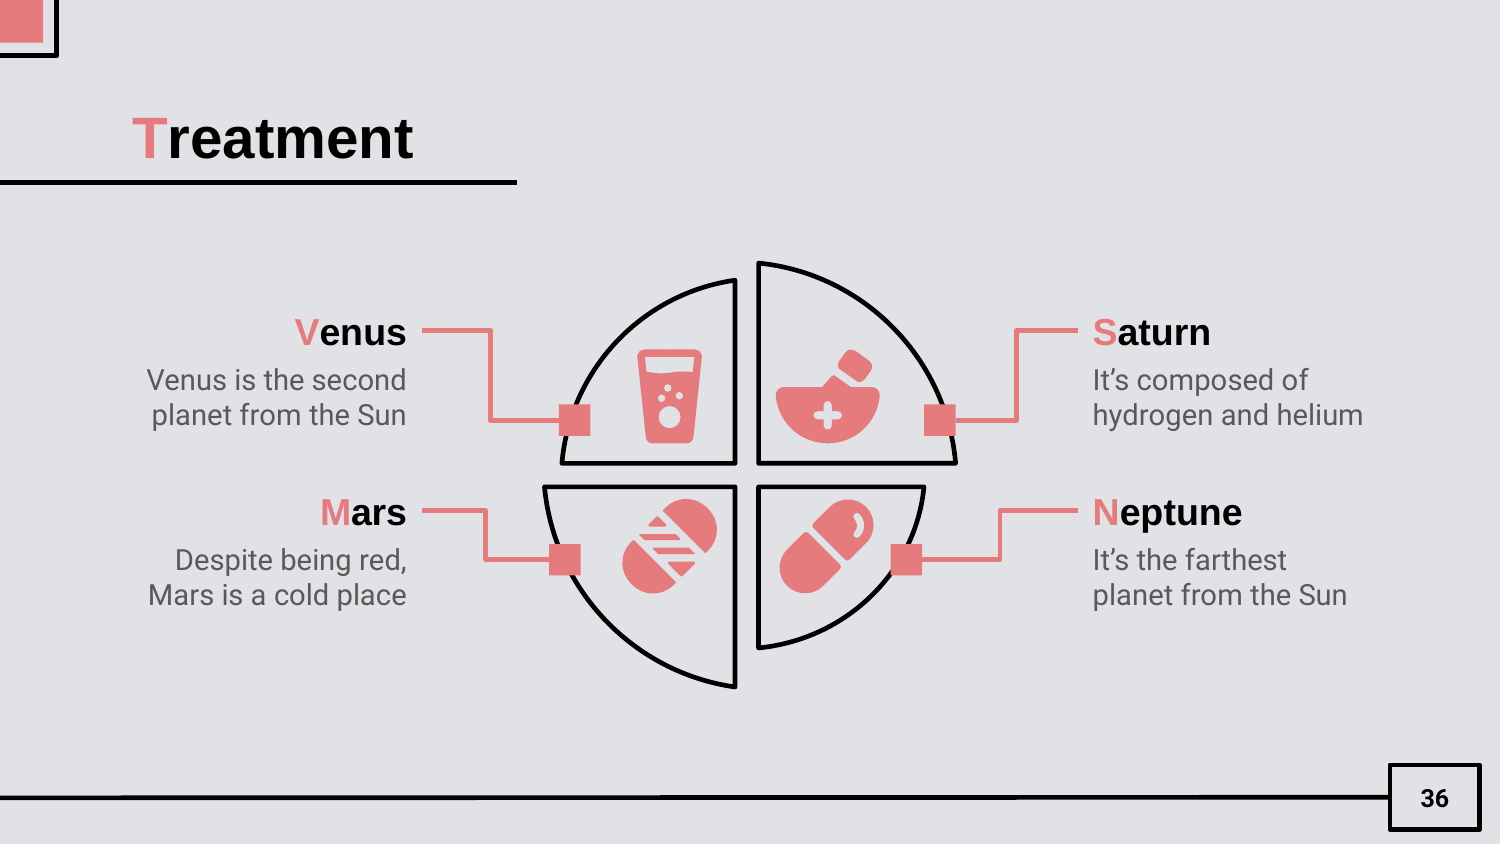

# Treatment

Venus
Saturn

Venus is the second planet from the Sun
It’s composed of hydrogen and helium
Mars
Neptune

Despite being red, Mars is a cold place
It’s the farthest planet from the Sun
36